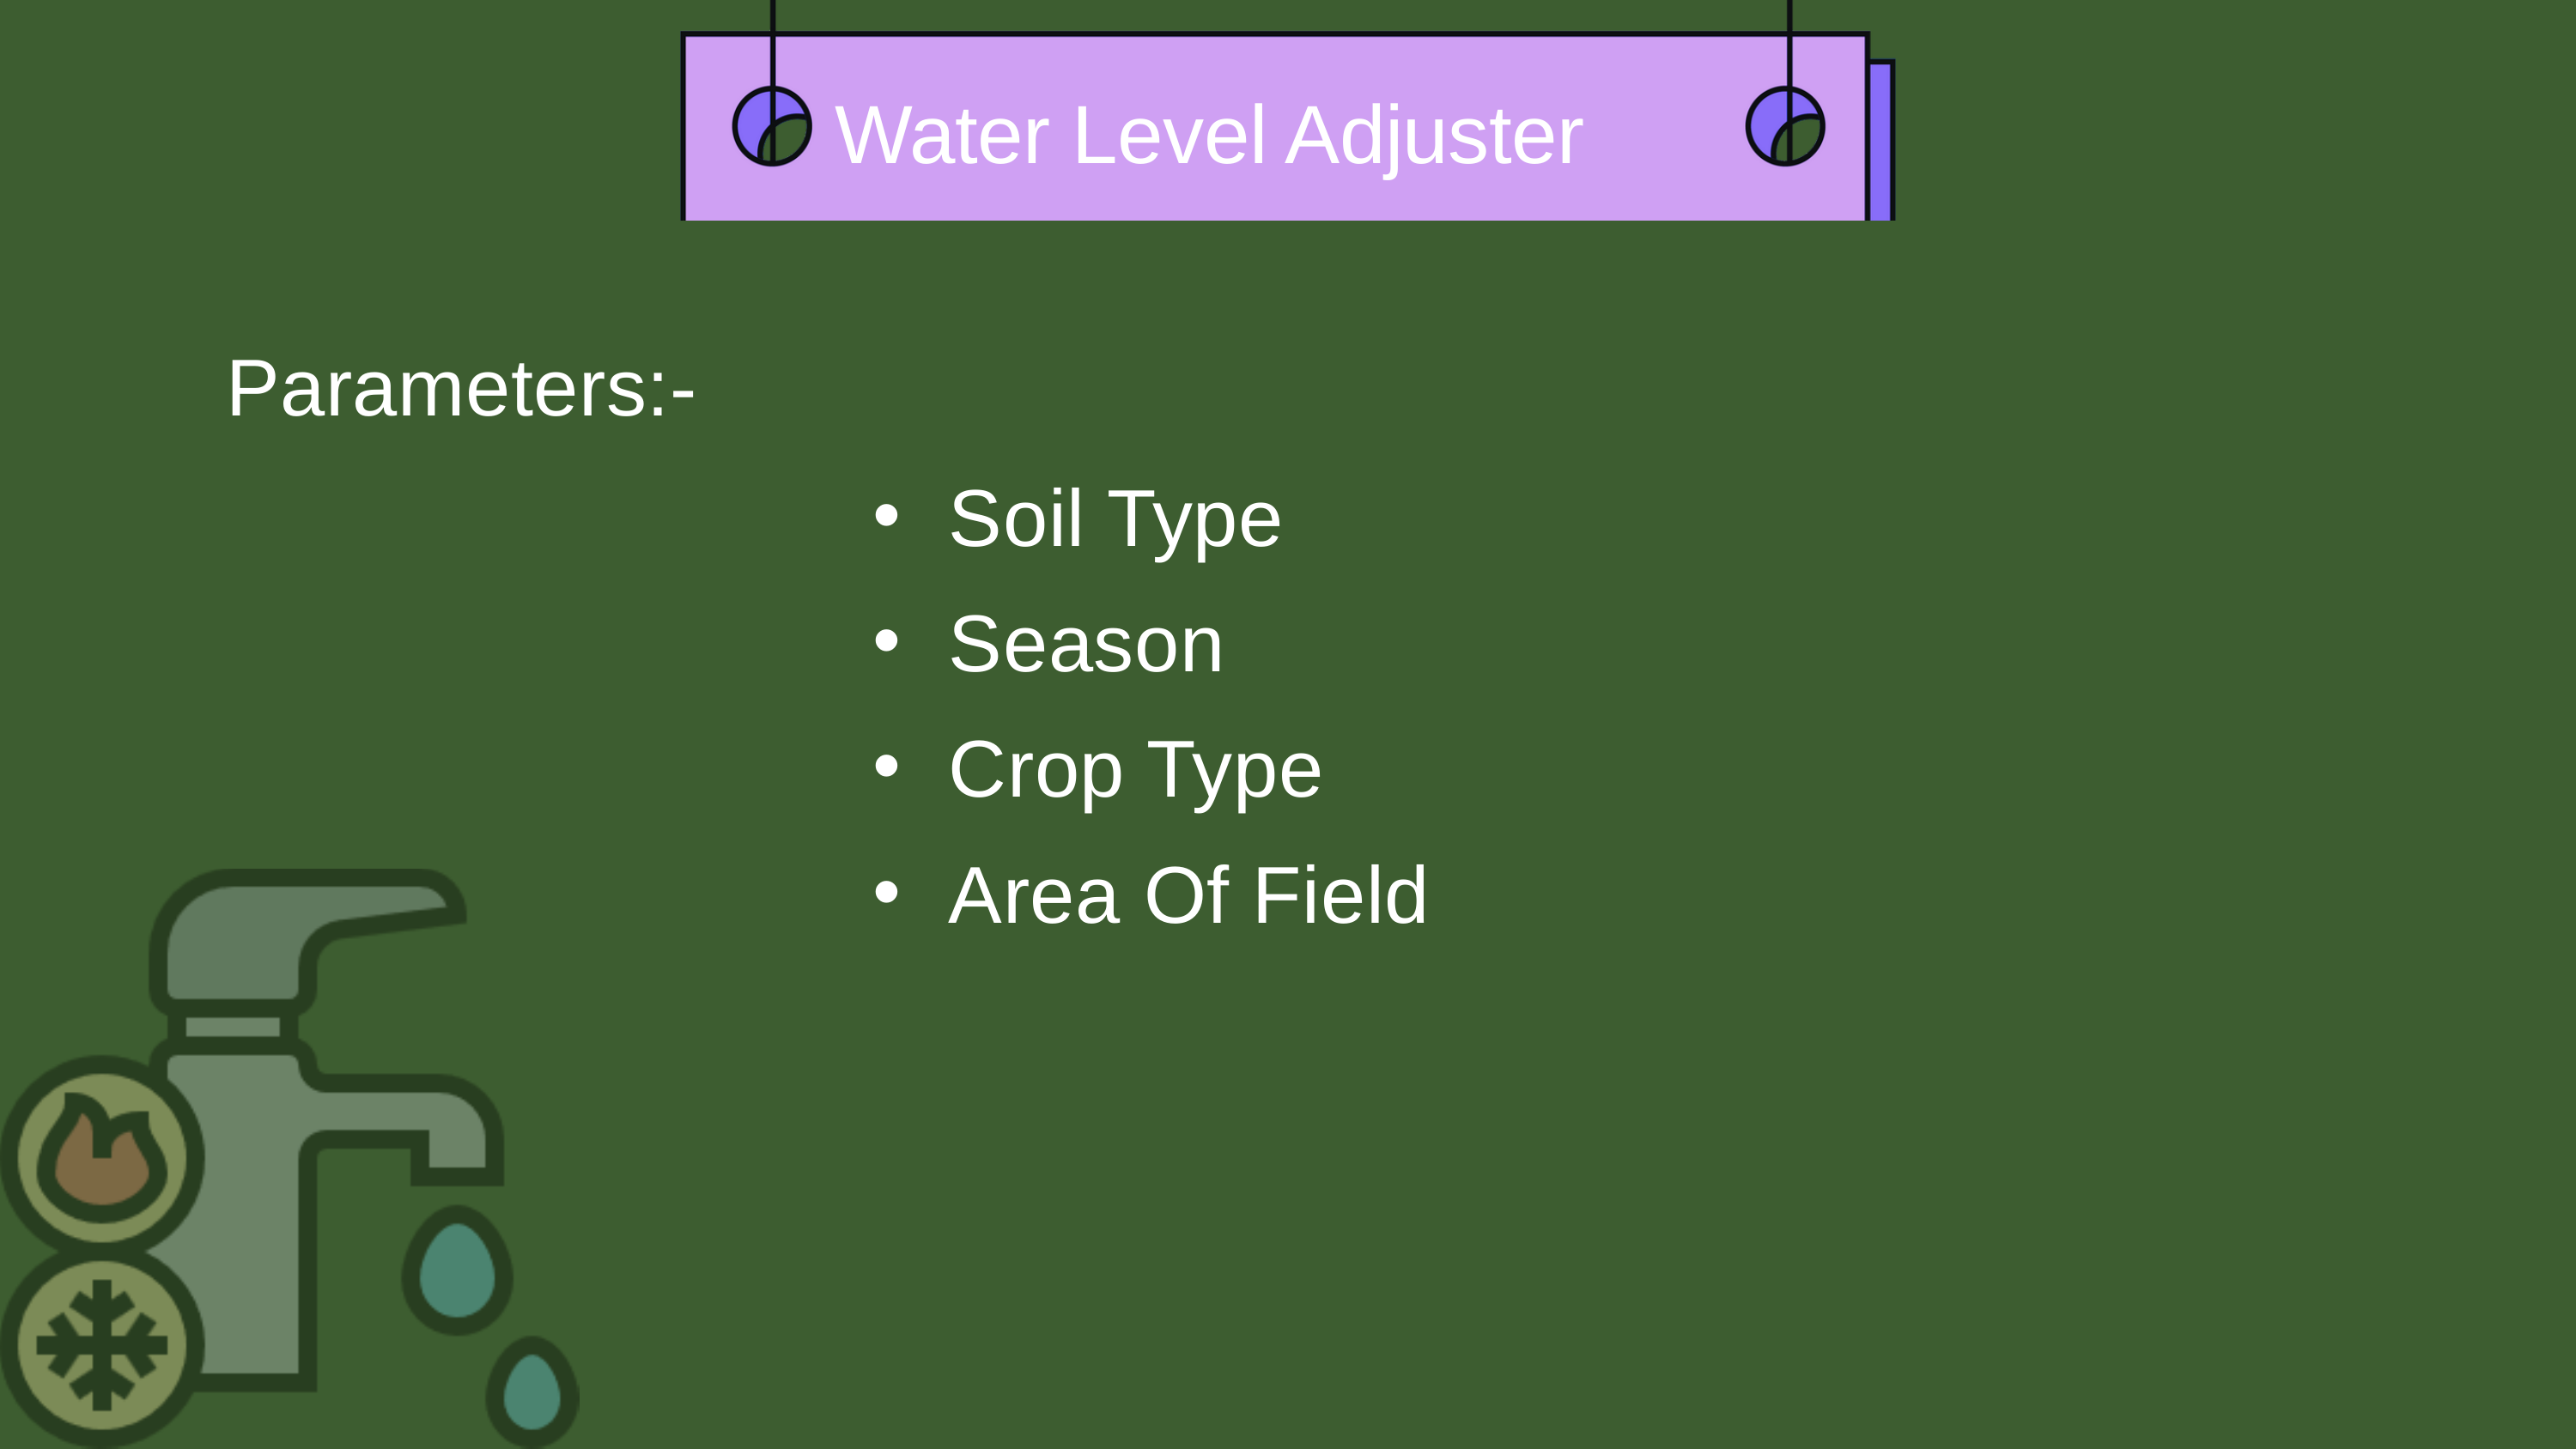

Water Level Adjuster
Parameters:-
Soil Type
Season
Crop Type
Area Of Field